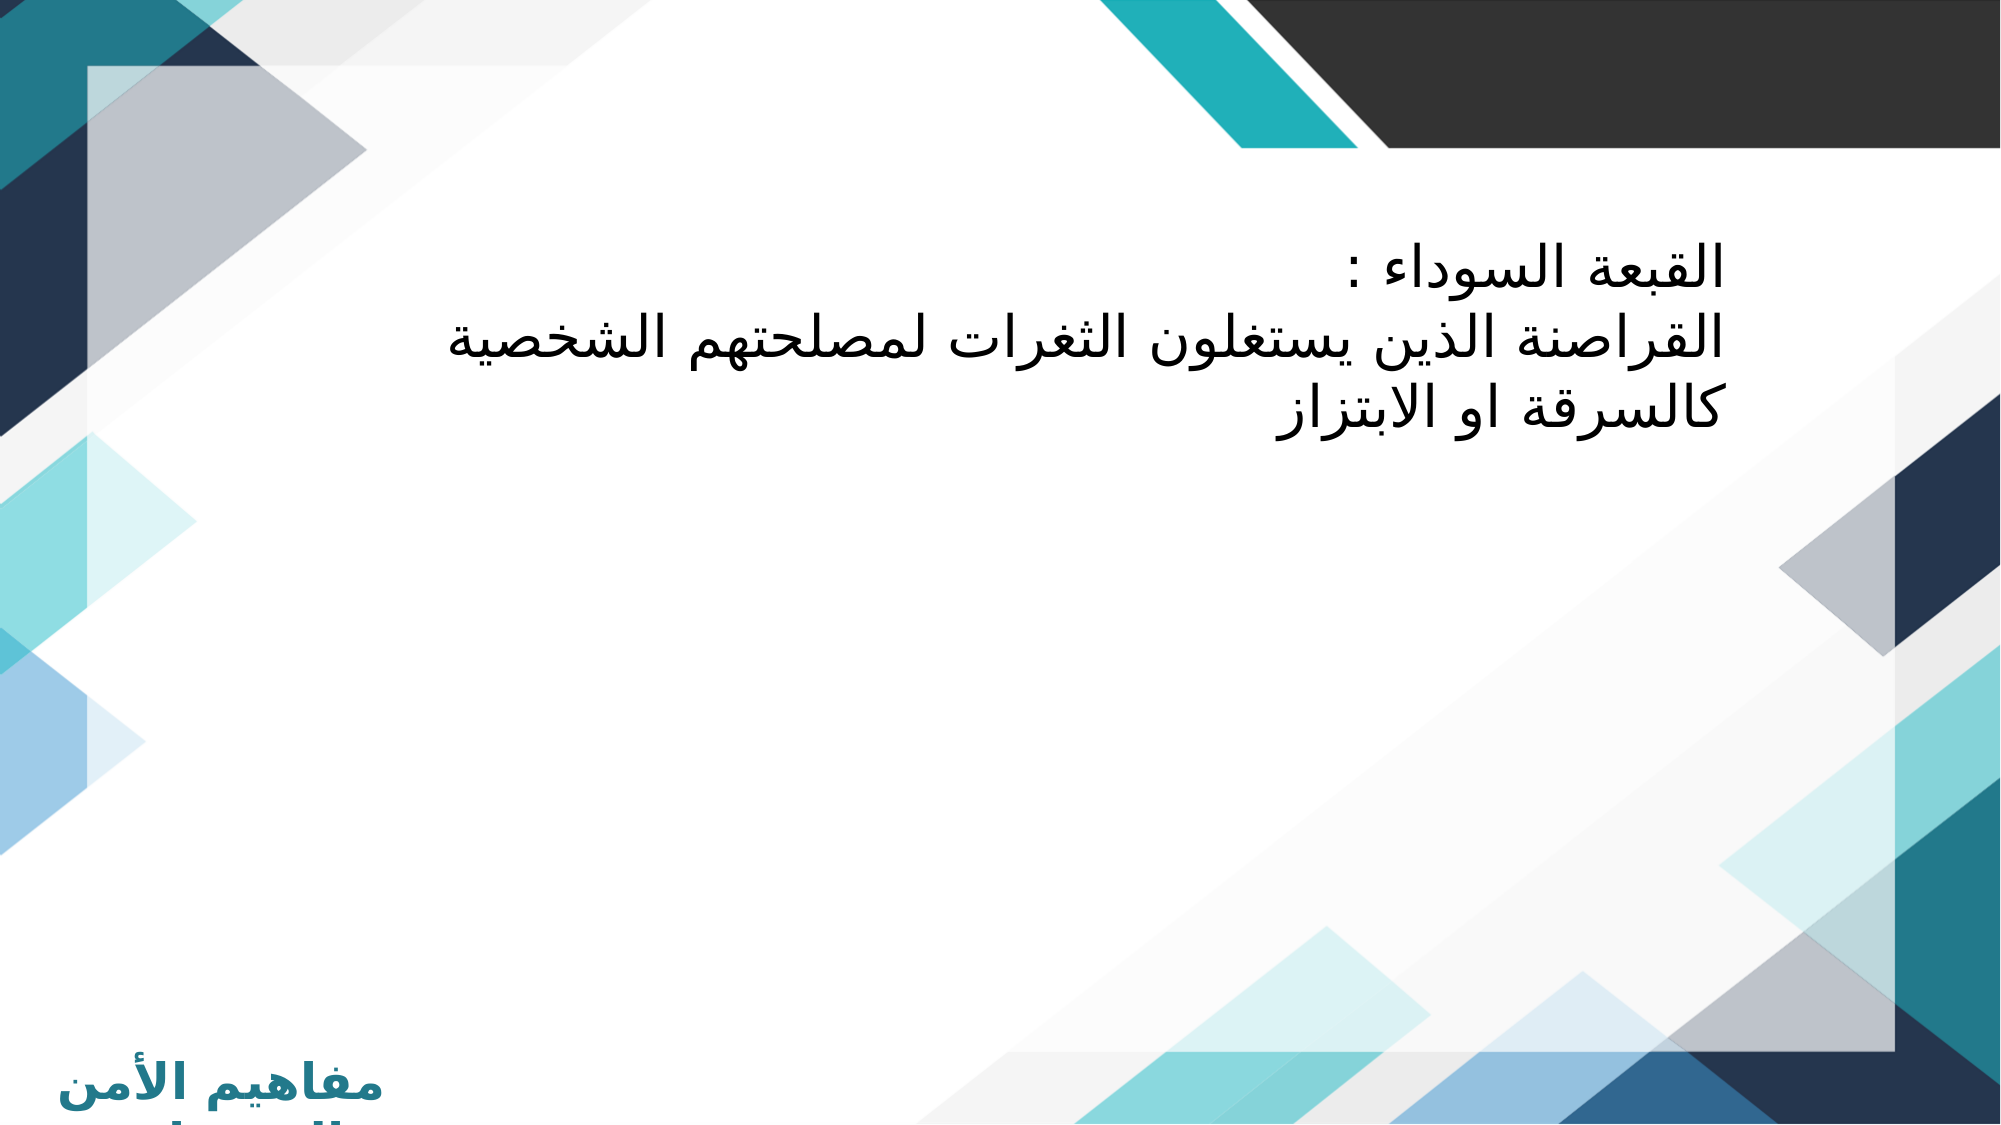

القبعة السوداء :
القراصنة الذين يستغلون الثغرات لمصلحتهم الشخصية كالسرقة او الابتزاز

10